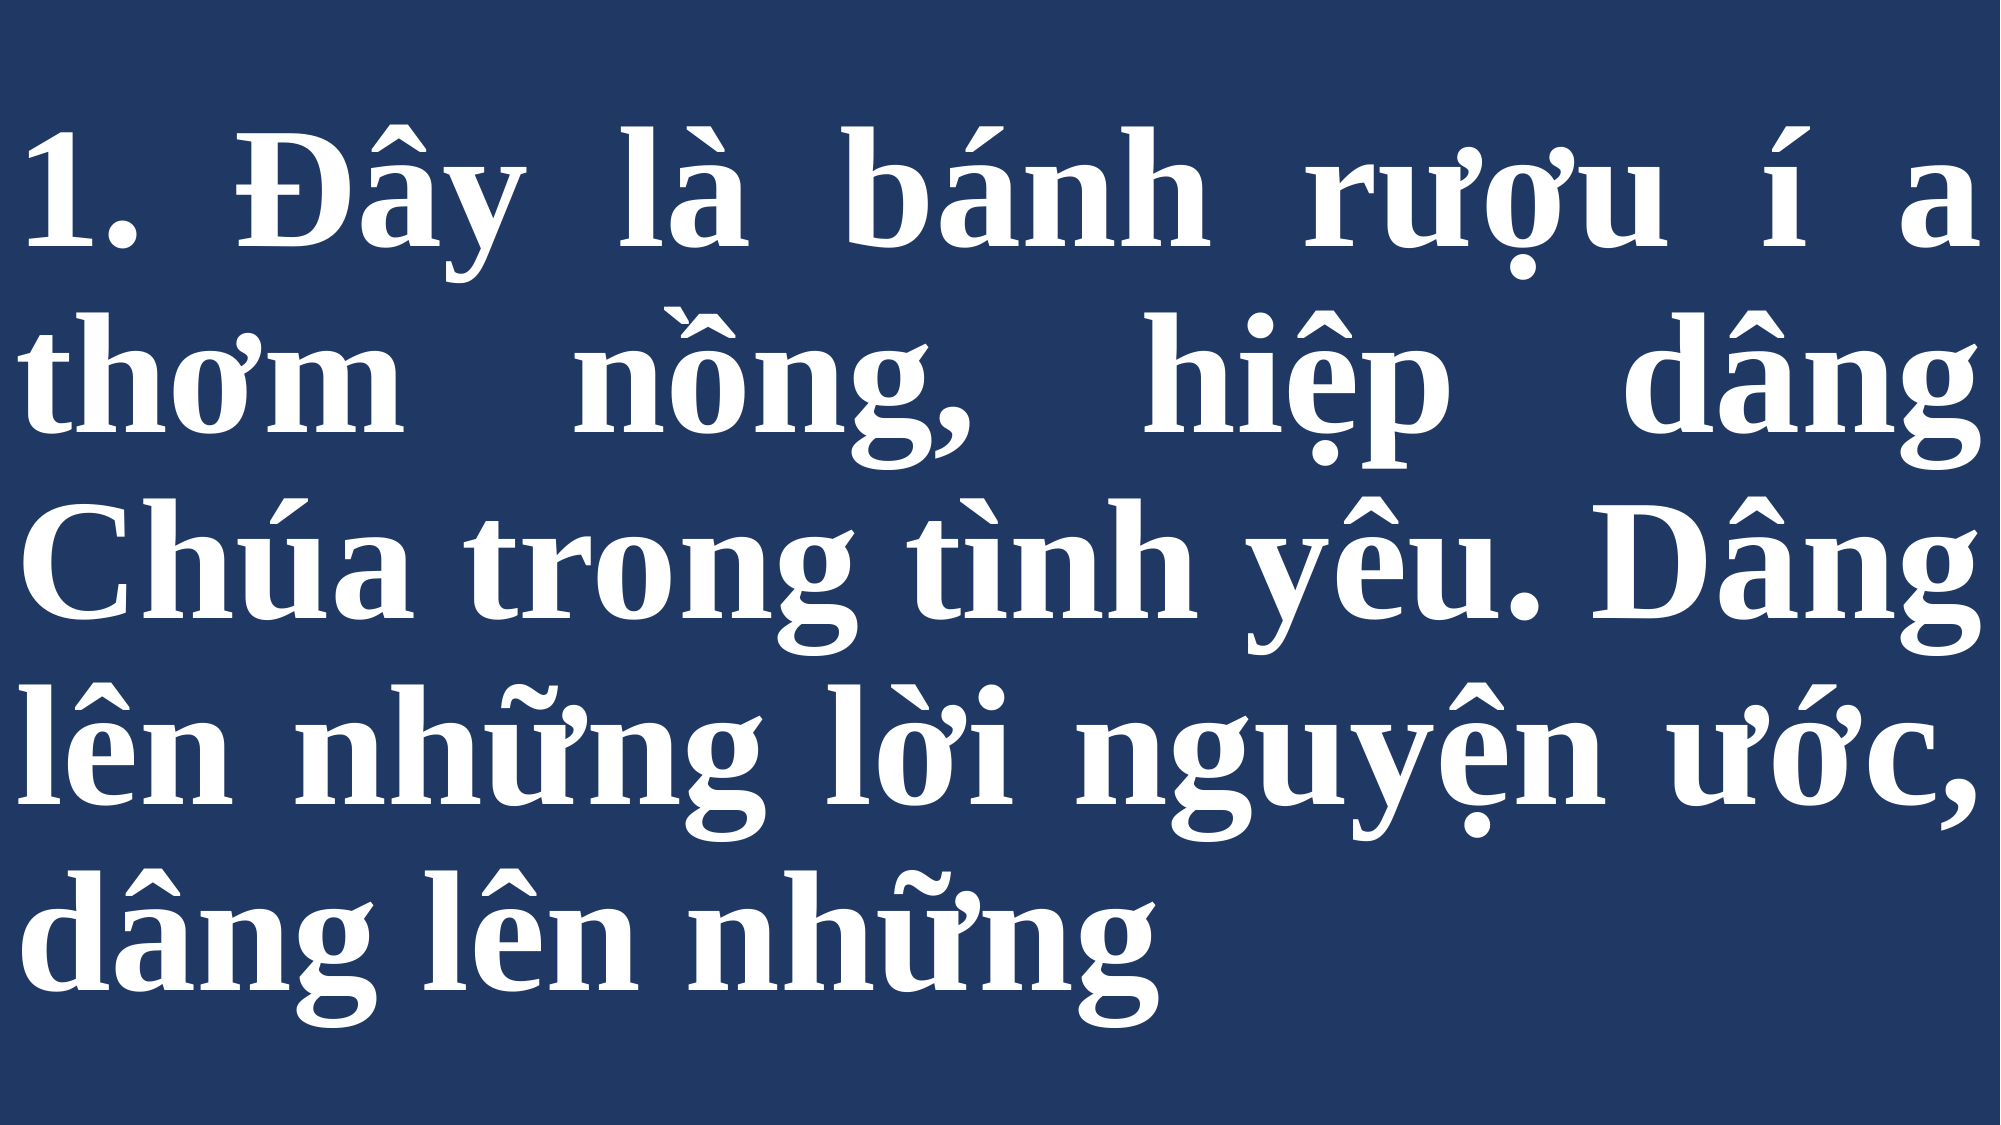

# 1. Đây là bánh rượu í a thơm nồng, hiệp dâng Chúa trong tình yêu. Dâng lên những lời nguyện ước, dâng lên những